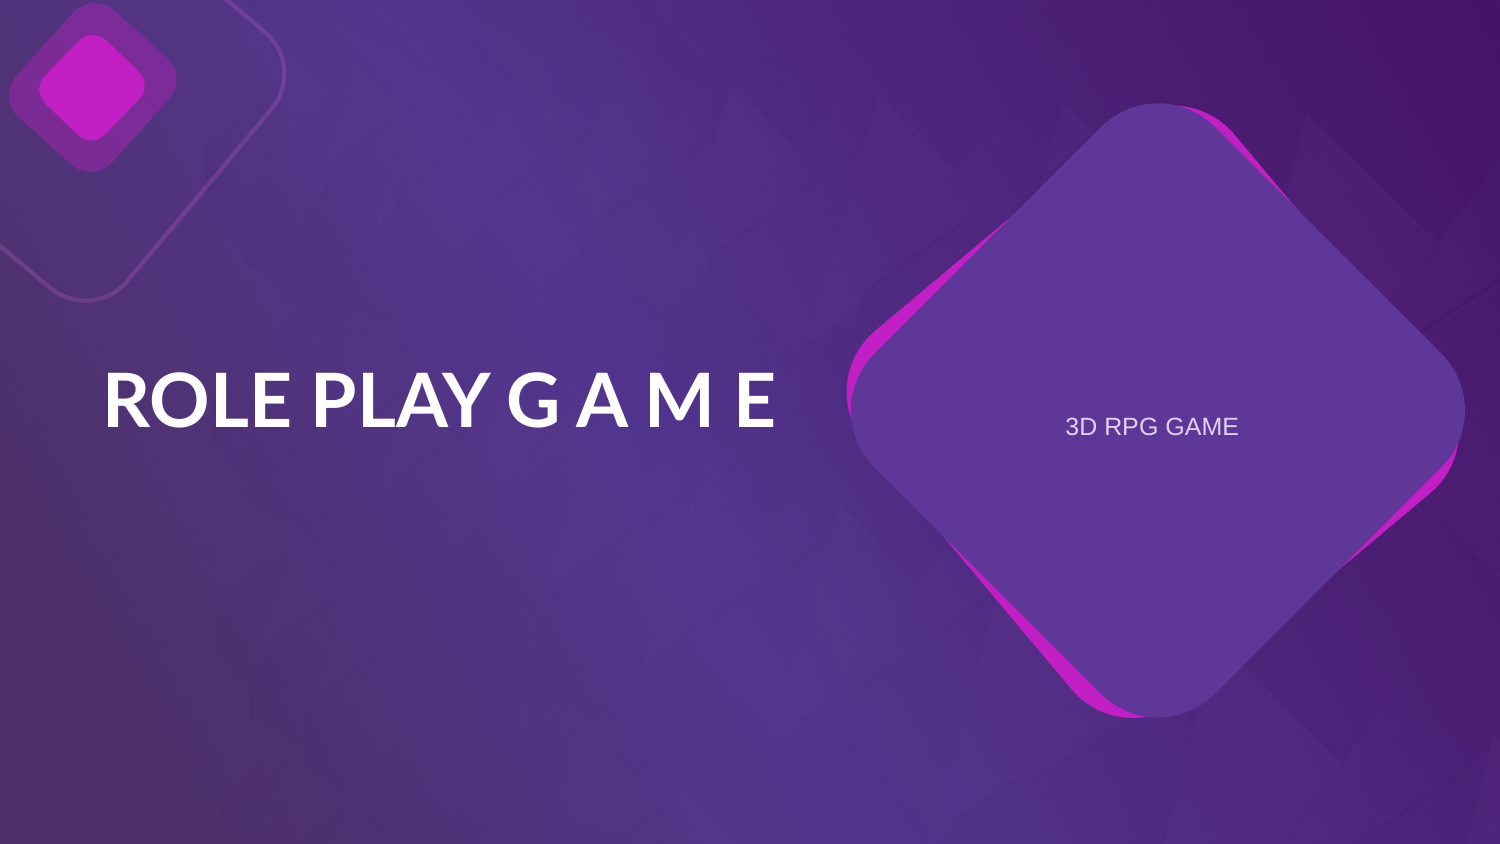

# ROLE PLAY G A M E
3D RPG GAME